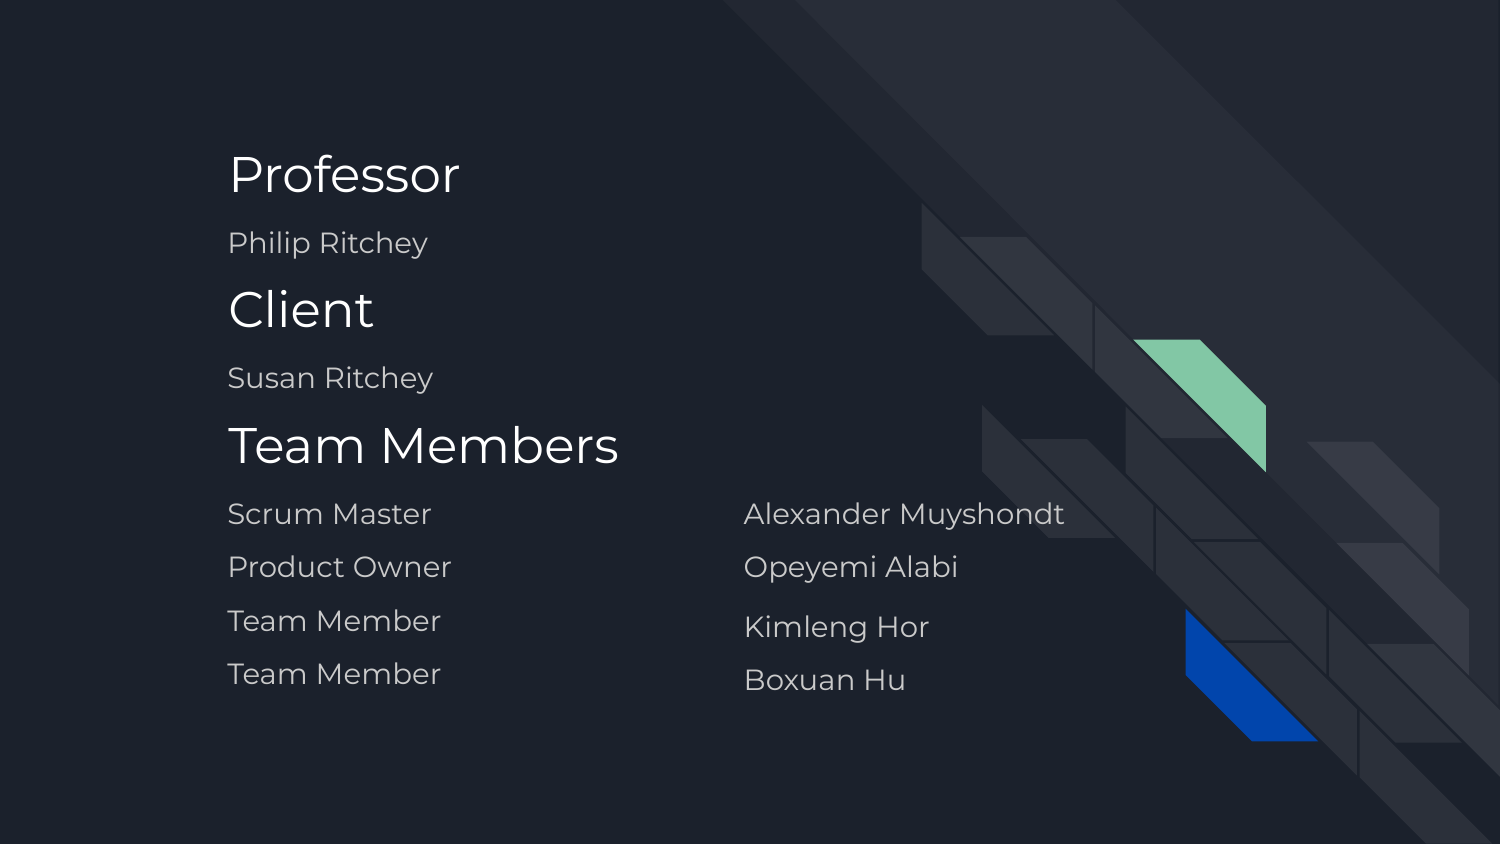

Professor
Philip Ritchey
Client
Susan Ritchey
# Team Members
Scrum Master
Alexander Muyshondt
Opeyemi Alabi

Product Owner
Team Member
Kimleng Hor

Boxuan Hu

Team Member